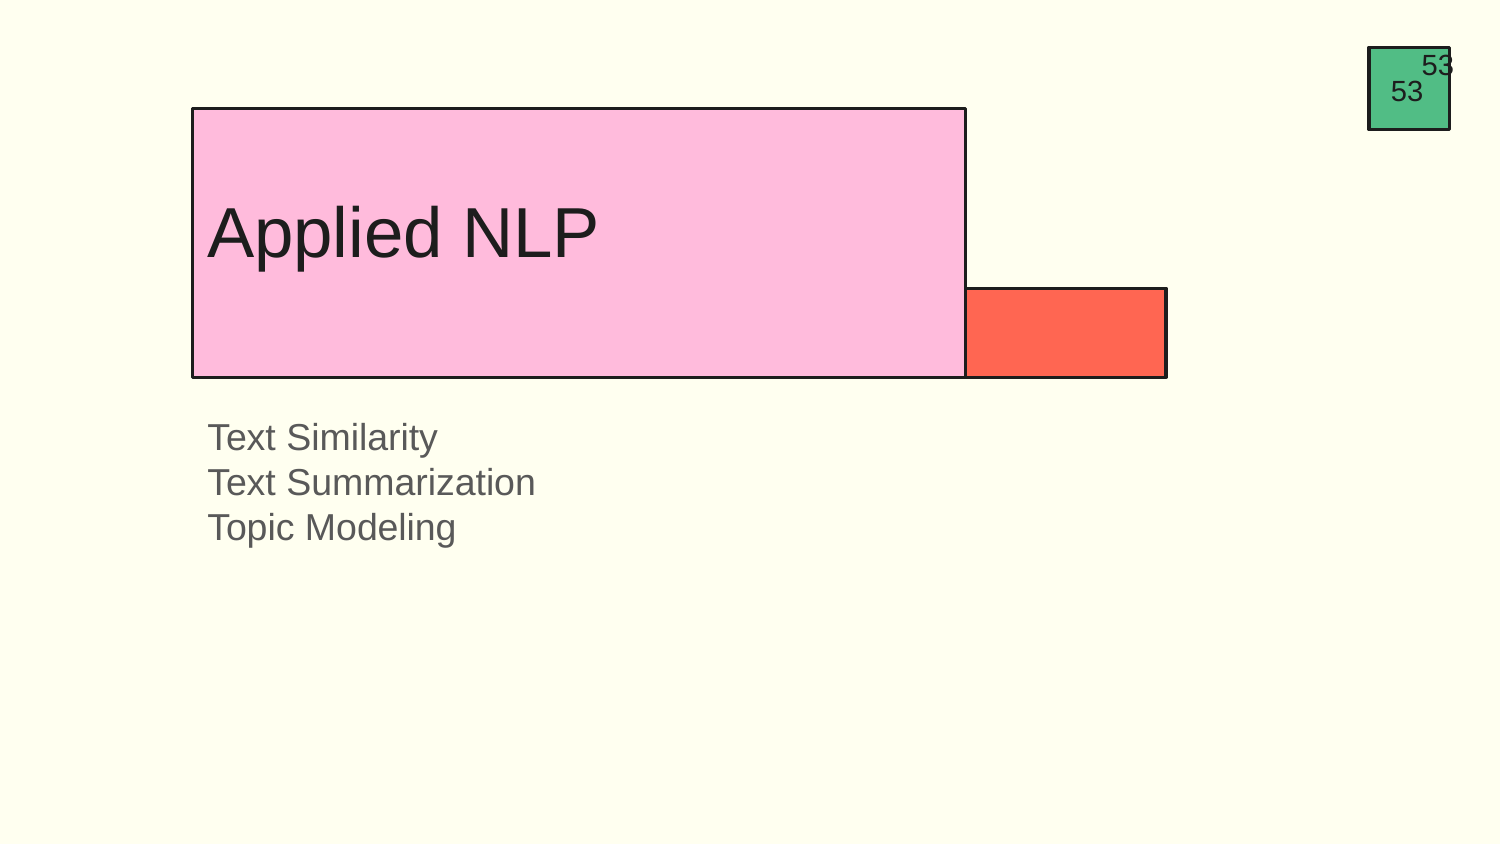

53
53
# Applied NLP
Text Similarity
Text Summarization
Topic Modeling